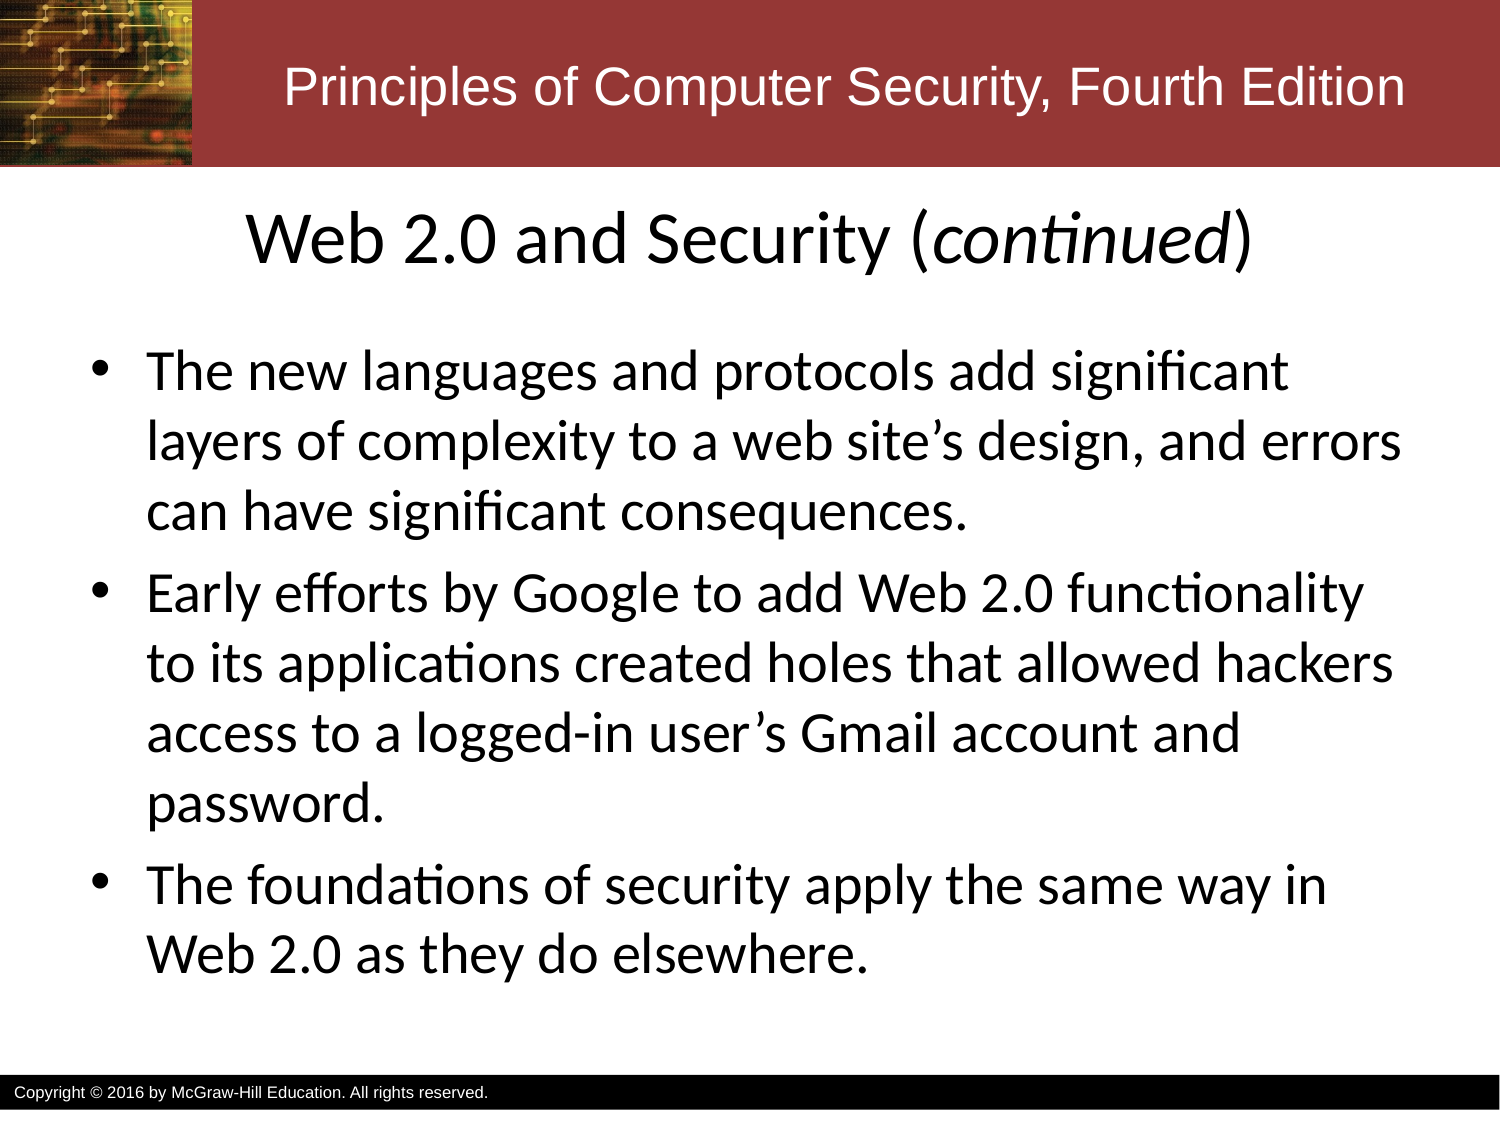

# Web 2.0 and Security (continued)
The new languages and protocols add significant layers of complexity to a web site’s design, and errors can have significant consequences.
Early efforts by Google to add Web 2.0 functionality to its applications created holes that allowed hackers access to a logged-in user’s Gmail account and password.
The foundations of security apply the same way in Web 2.0 as they do elsewhere.